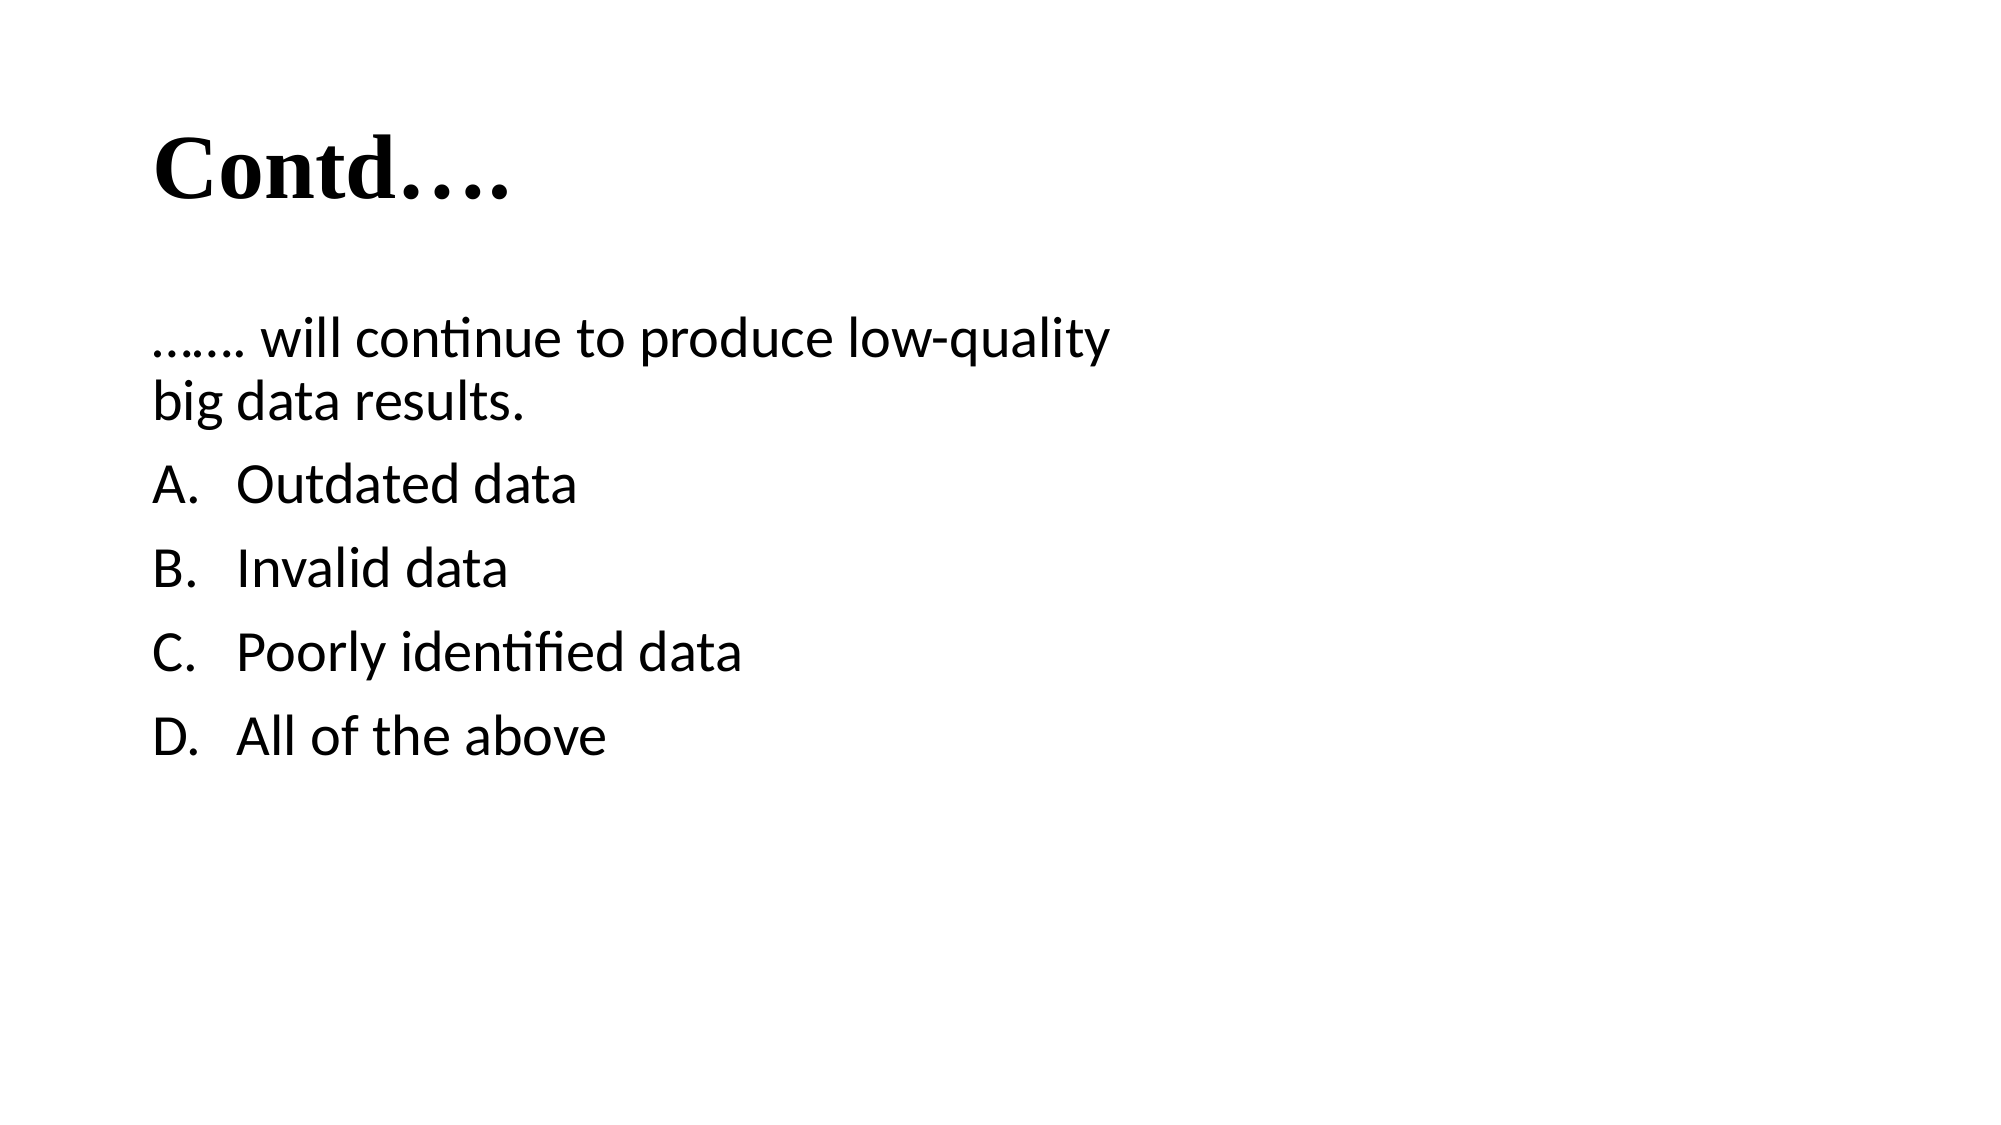

# Contd….
……. will continue to produce low-quality
big data results.
Outdated data
Invalid data
Poorly identified data
All of the above